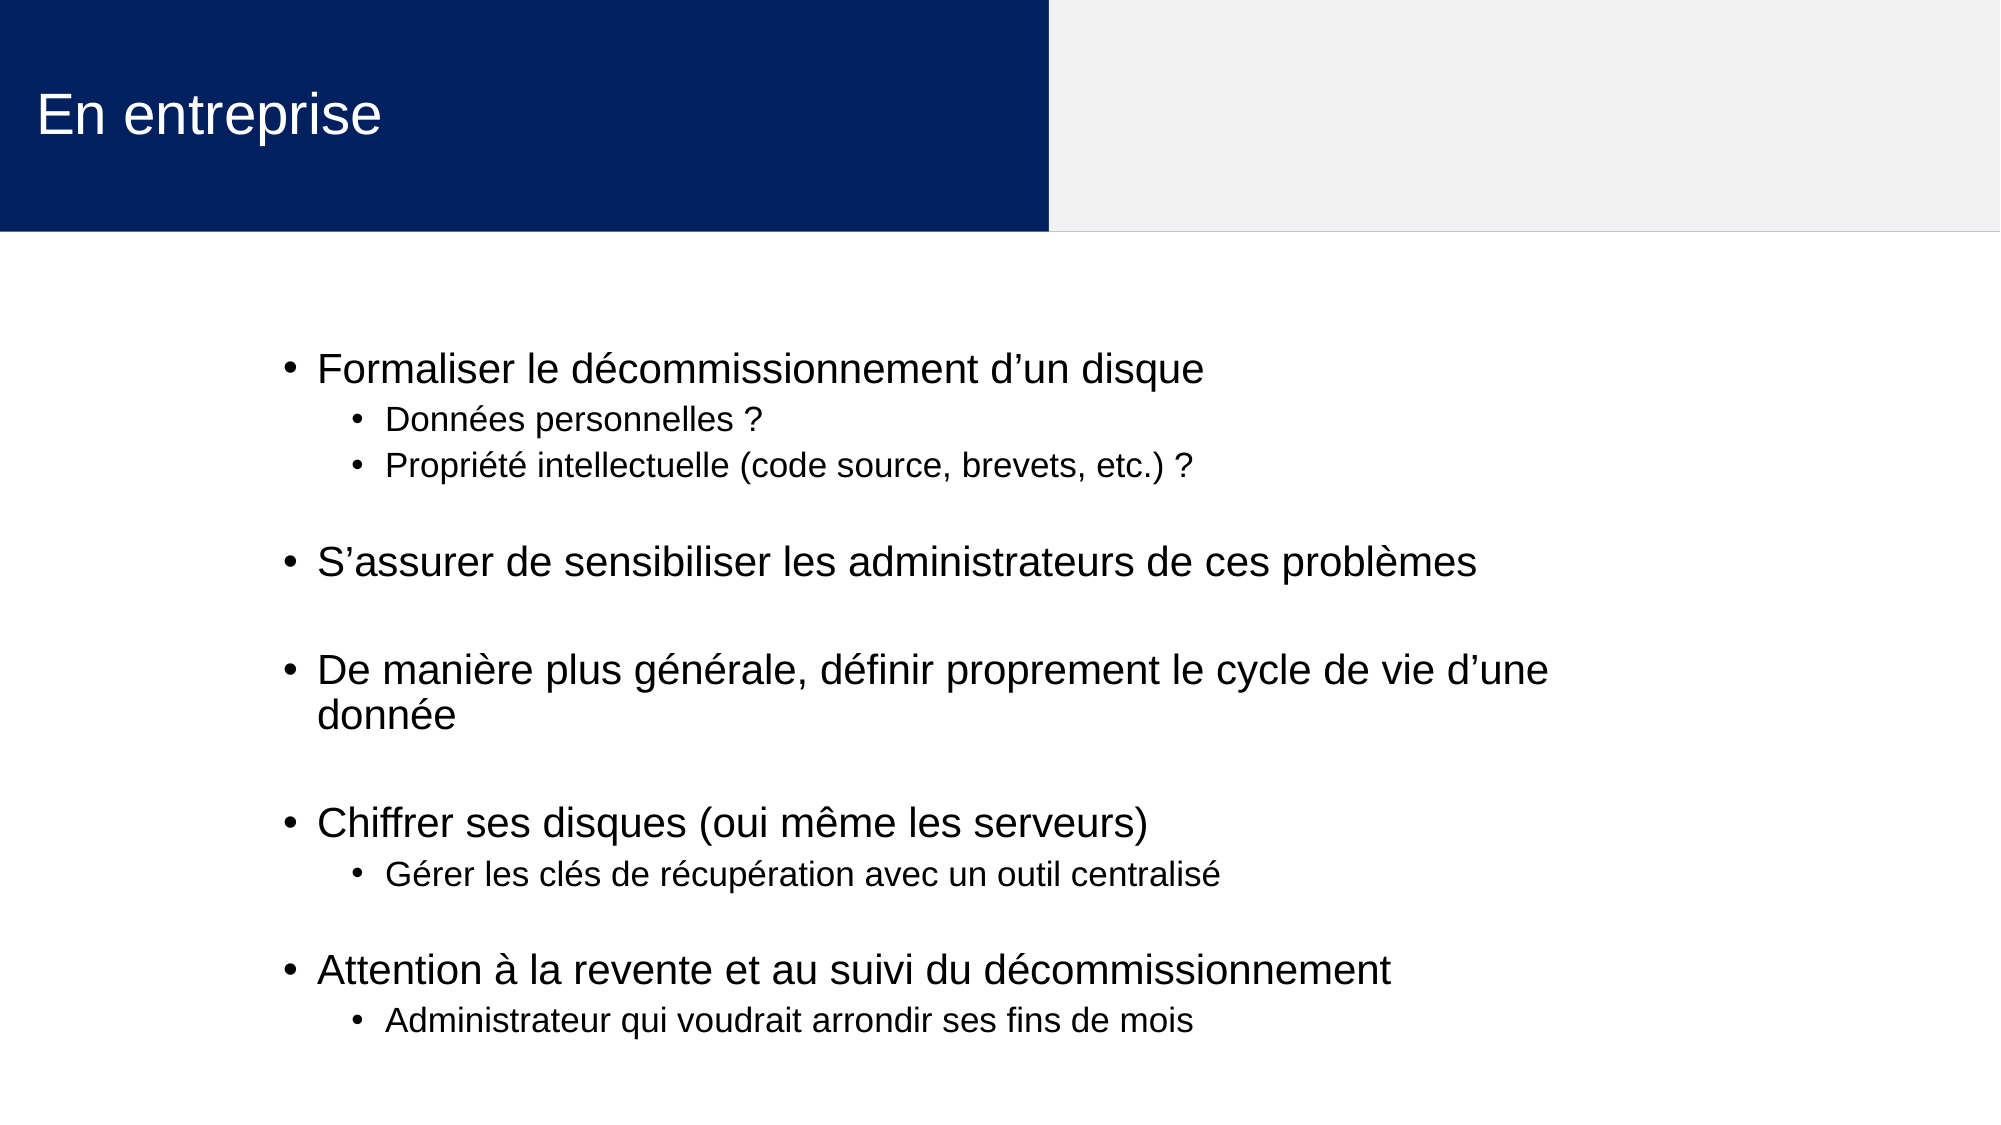

En entreprise

Formaliser le décommissionnement d’un disque
Données personnelles ?
Propriété intellectuelle (code source, brevets, etc.) ?

S’assurer de sensibiliser les administrateurs de ces problèmes

De manière plus générale, définir proprement le cycle de vie d’une donnée

Chiffrer ses disques (oui même les serveurs)
Gérer les clés de récupération avec un outil centralisé

Attention à la revente et au suivi du décommissionnement
Administrateur qui voudrait arrondir ses fins de mois